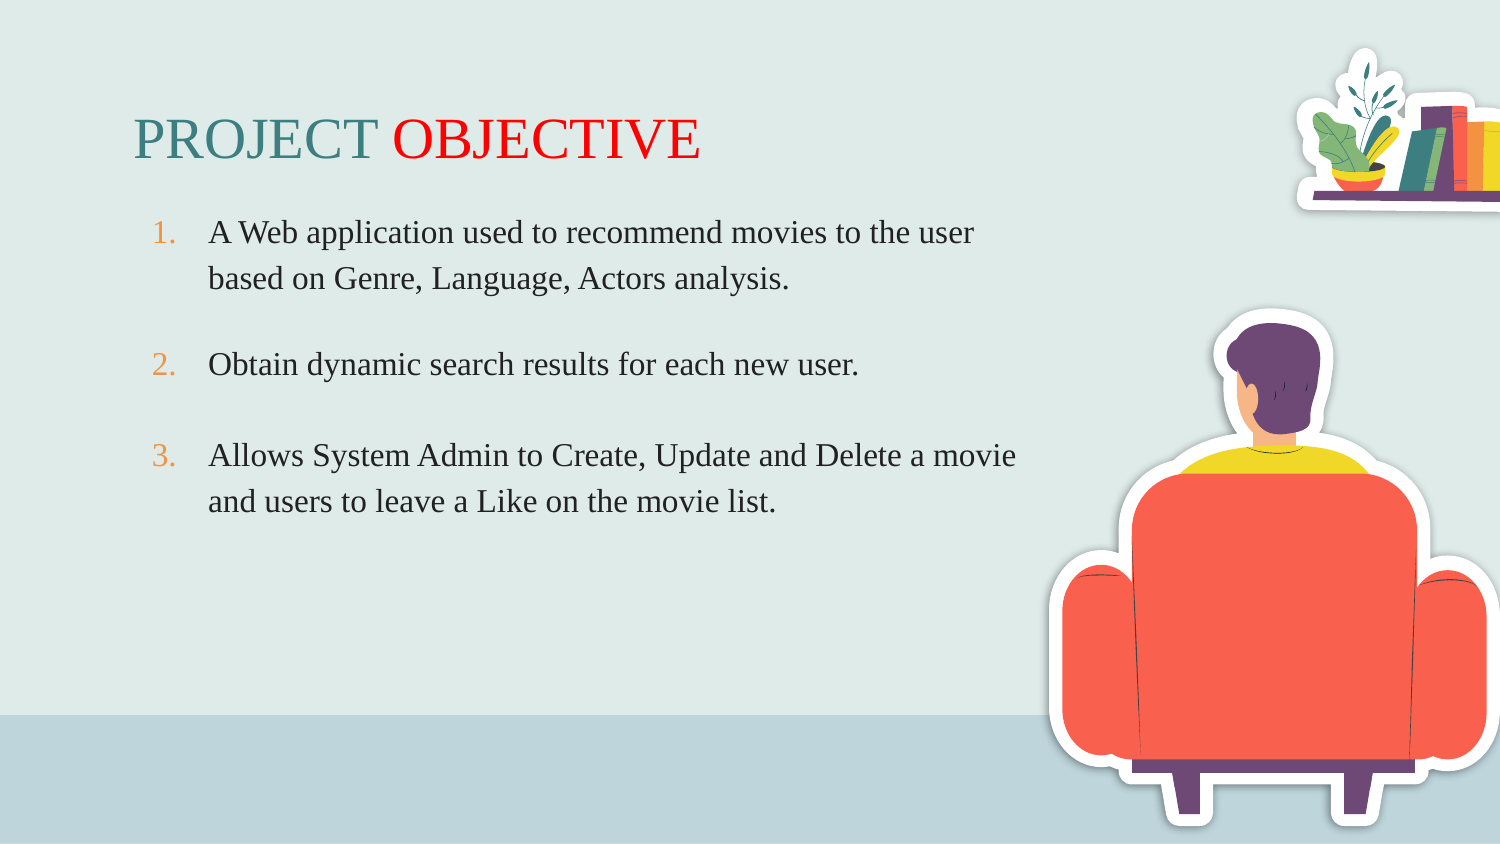

# PROJECT OBJECTIVE
A Web application used to recommend movies to the user based on Genre, Language, Actors analysis.
Obtain dynamic search results for each new user.

Allows System Admin to Create, Update and Delete a movie and users to leave a Like on the movie list.